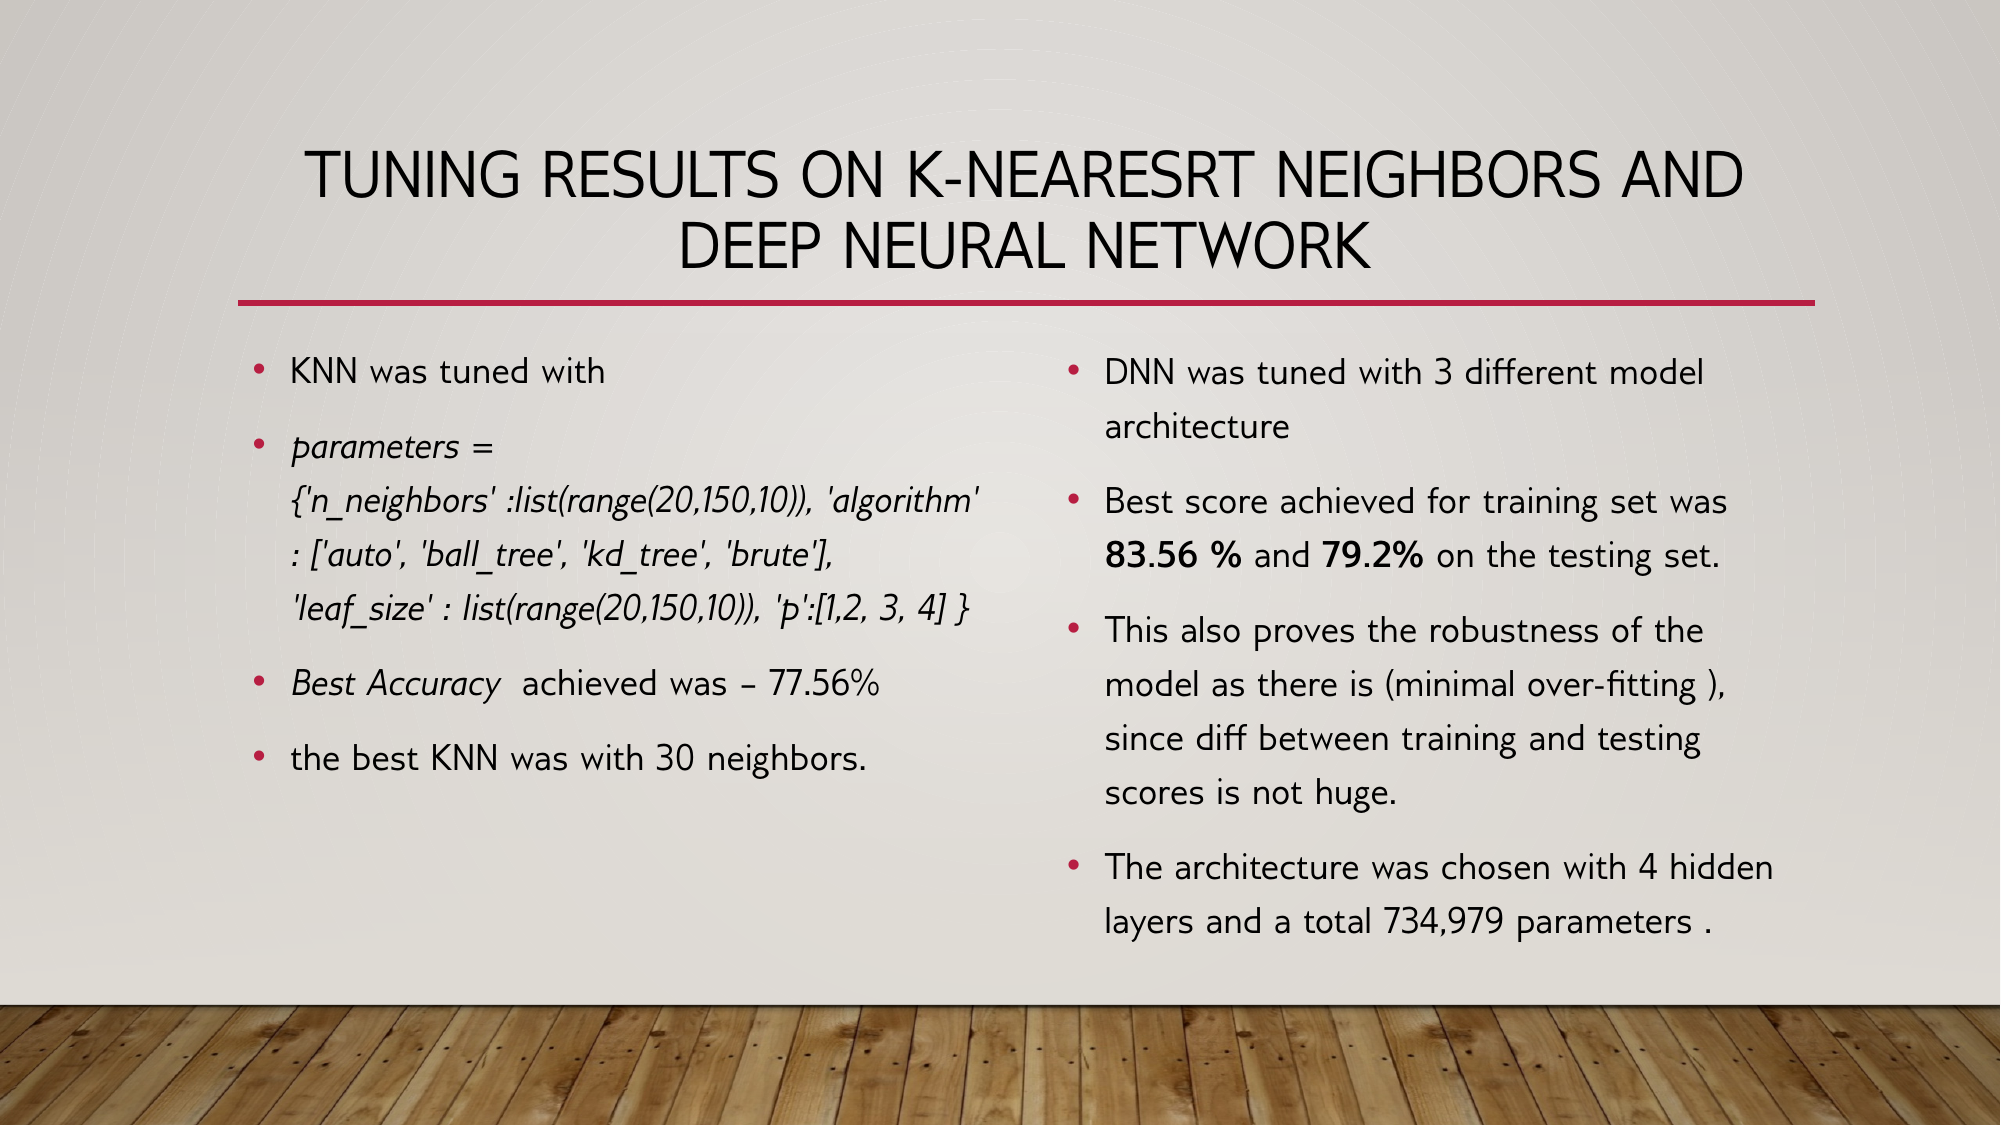

# Tuning results on k-nearesrt neighbors and Deep Neural Network
KNN was tuned with
parameters = {'n_neighbors' :list(range(20,150,10)), 'algorithm' : ['auto', 'ball_tree', 'kd_tree', 'brute'], 'leaf_size' : list(range(20,150,10)), 'p':[1,2, 3, 4] }
Best Accuracy  achieved was – 77.56%
the best KNN was with 30 neighbors.
DNN was tuned with 3 different model architecture
Best score achieved for training set was 83.56 % and 79.2% on the testing set.
This also proves the robustness of the model as there is (minimal over-fitting ), since diff between training and testing scores is not huge.
The architecture was chosen with 4 hidden layers and a total 734,979 parameters .